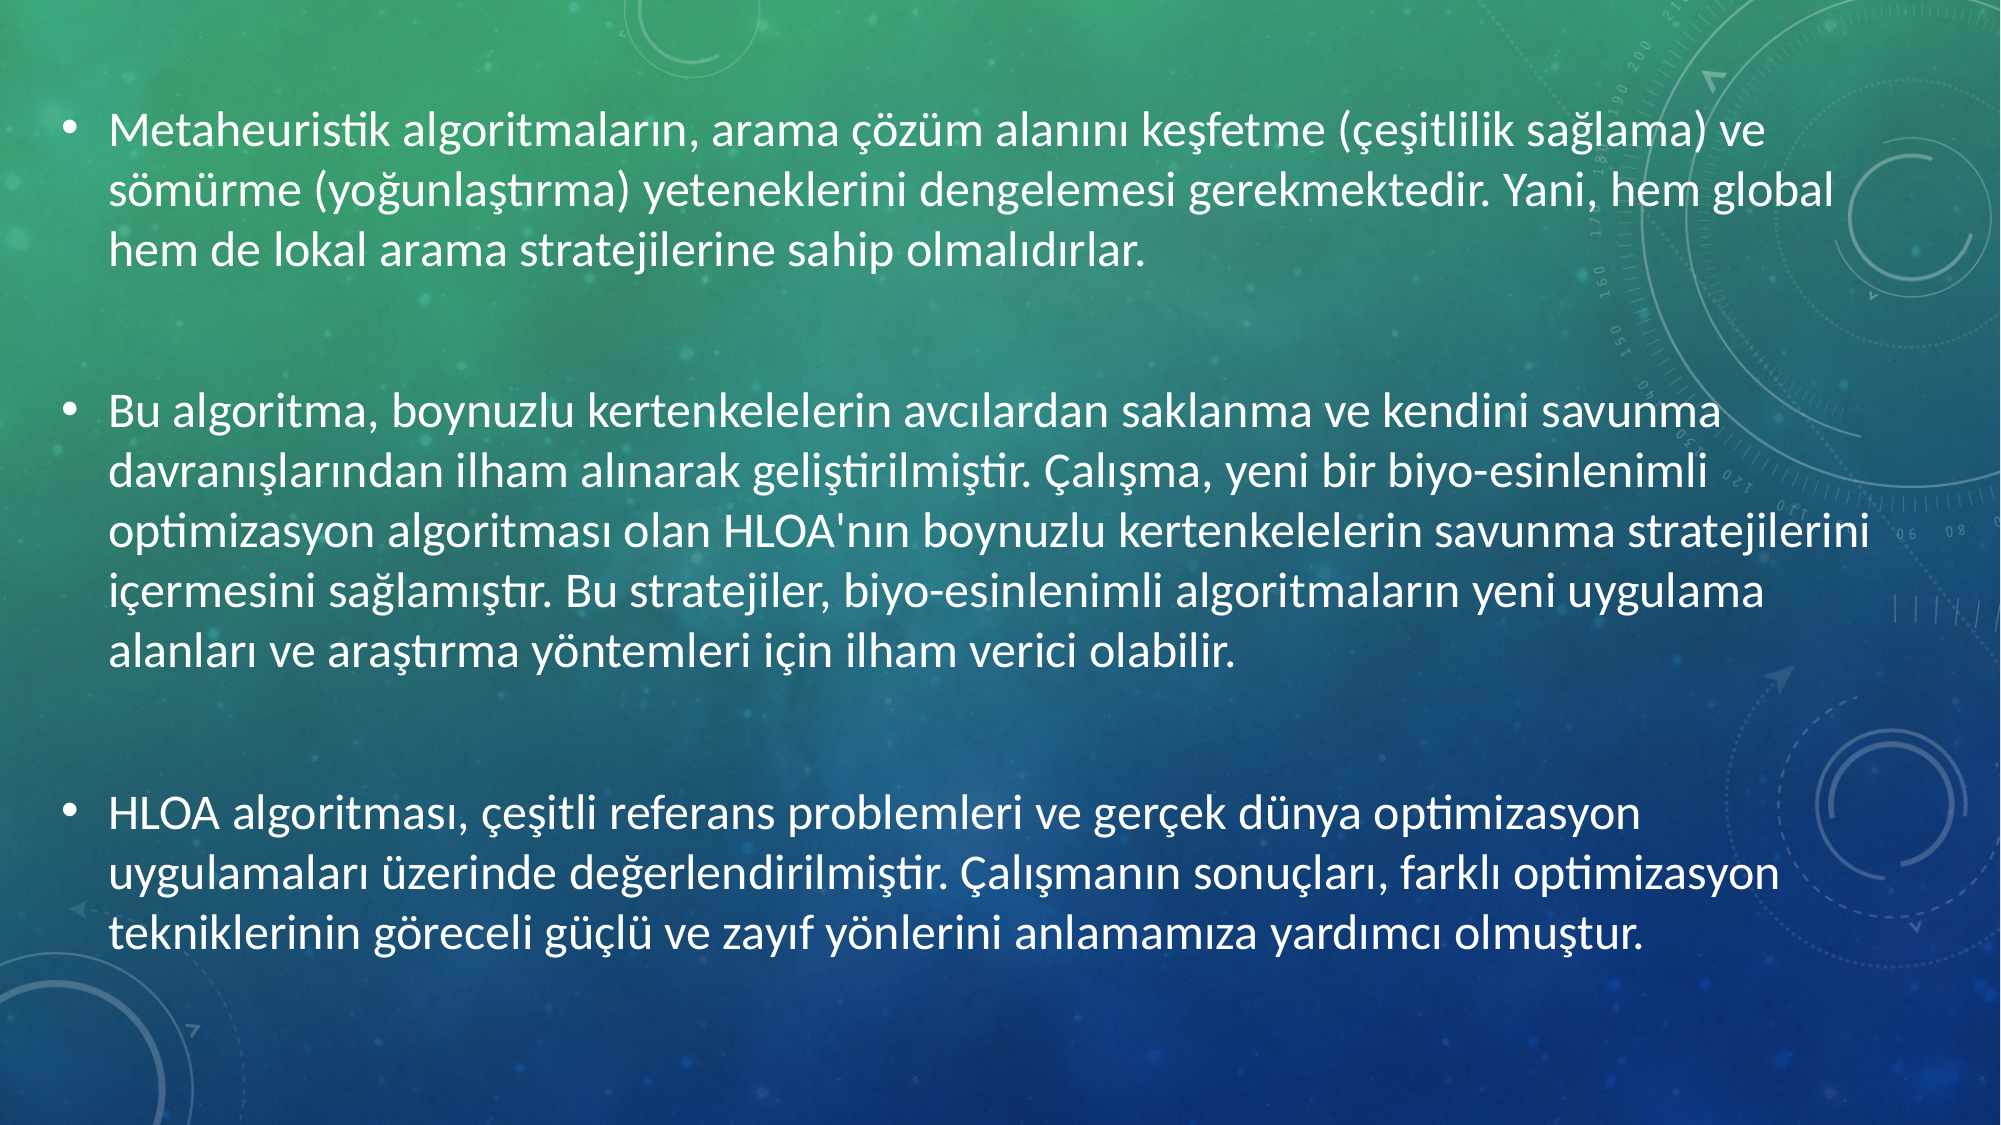

Metaheuristik algoritmaların, arama çözüm alanını keşfetme (çeşitlilik sağlama) ve sömürme (yoğunlaştırma) yeteneklerini dengelemesi gerekmektedir. Yani, hem global hem de lokal arama stratejilerine sahip olmalıdırlar.

Bu algoritma, boynuzlu kertenkelelerin avcılardan saklanma ve kendini savunma davranışlarından ilham alınarak geliştirilmiştir. Çalışma, yeni bir biyo-esinlenimli optimizasyon algoritması olan HLOA'nın boynuzlu kertenkelelerin savunma stratejilerini içermesini sağlamıştır. Bu stratejiler, biyo-esinlenimli algoritmaların yeni uygulama alanları ve araştırma yöntemleri için ilham verici olabilir.

HLOA algoritması, çeşitli referans problemleri ve gerçek dünya optimizasyon uygulamaları üzerinde değerlendirilmiştir. Çalışmanın sonuçları, farklı optimizasyon tekniklerinin göreceli güçlü ve zayıf yönlerini anlamamıza yardımcı olmuştur.